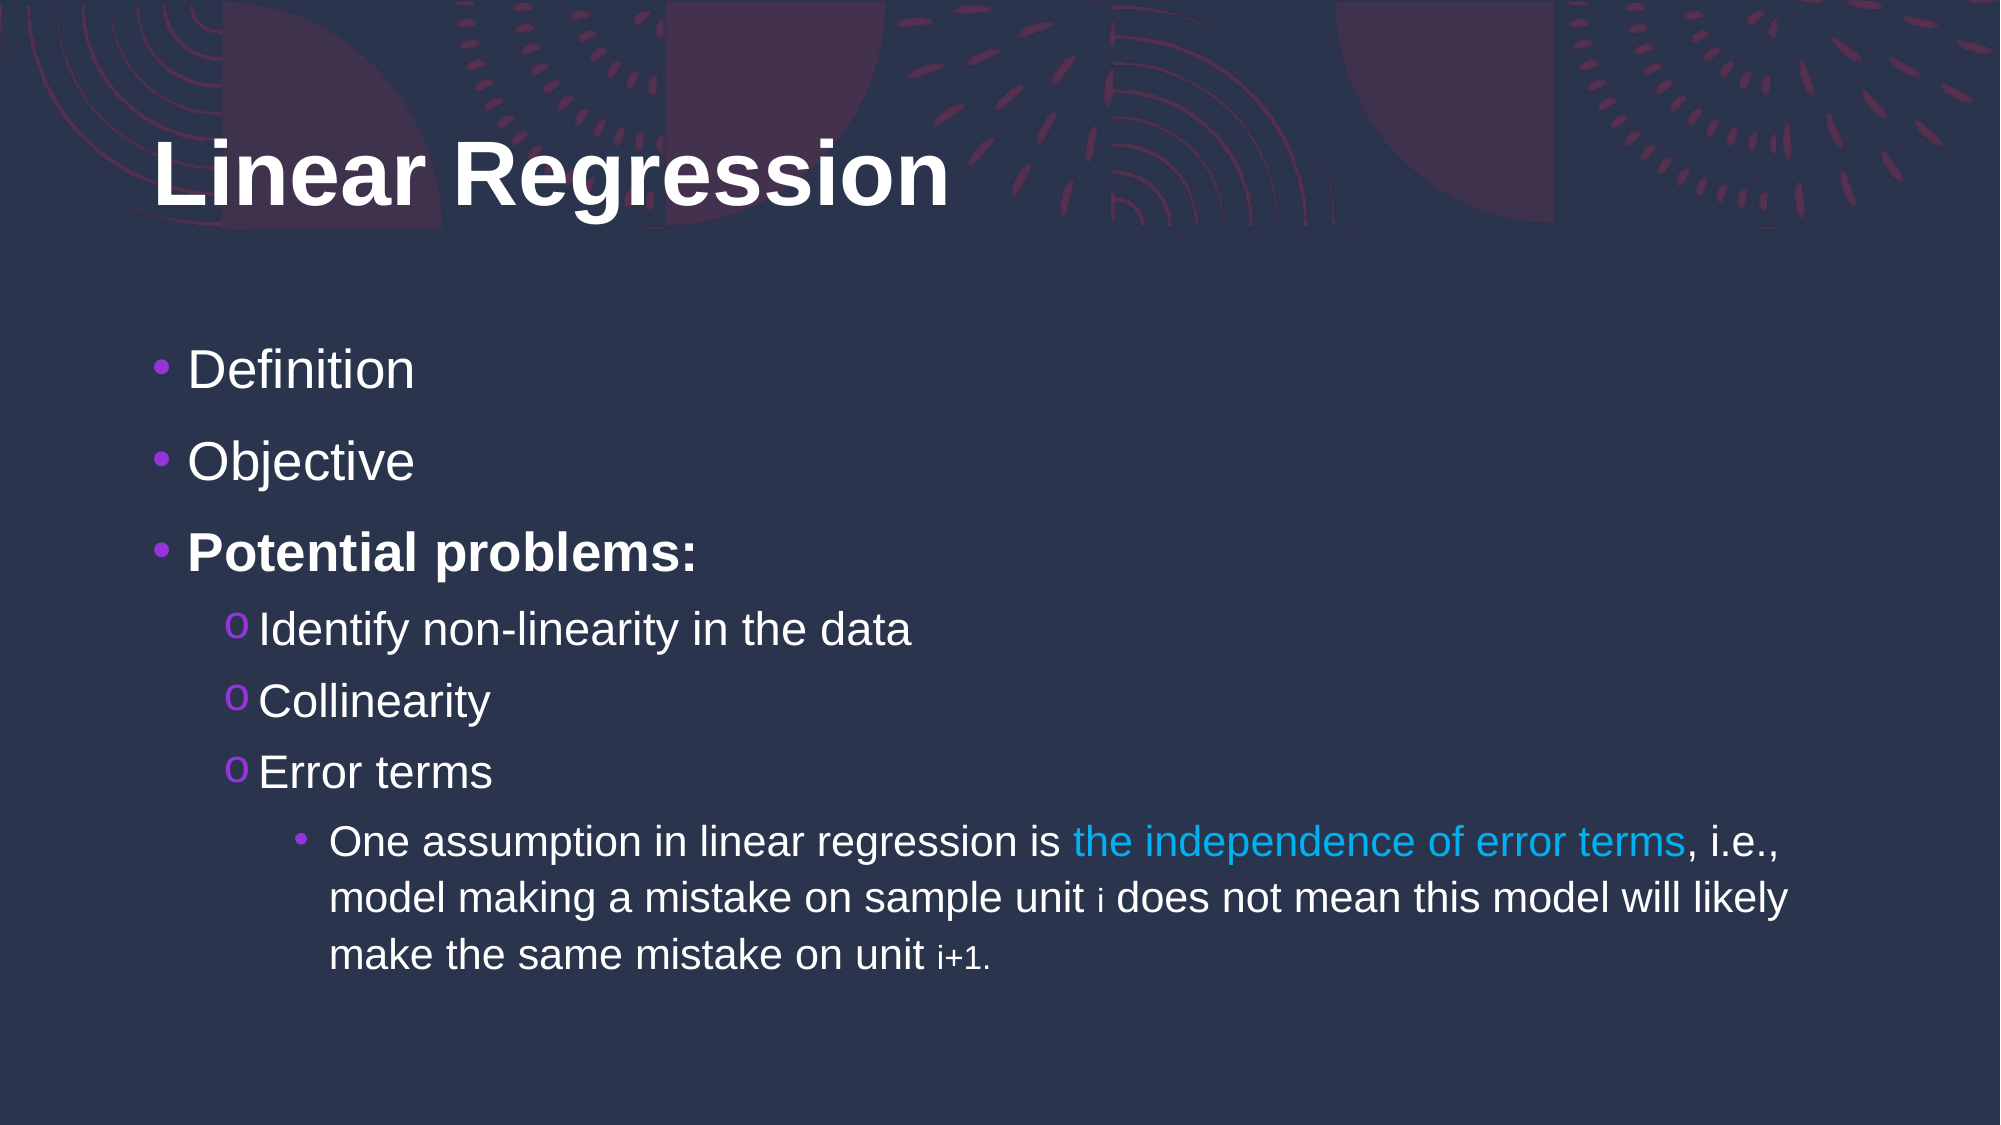

# Linear Regression
Definition
Objective
Potential problems:
Identify non-linearity in the data
Collinearity
Error terms
One assumption in linear regression is the independence of error terms, i.e., model making a mistake on sample unit i does not mean this model will likely make the same mistake on unit i+1.